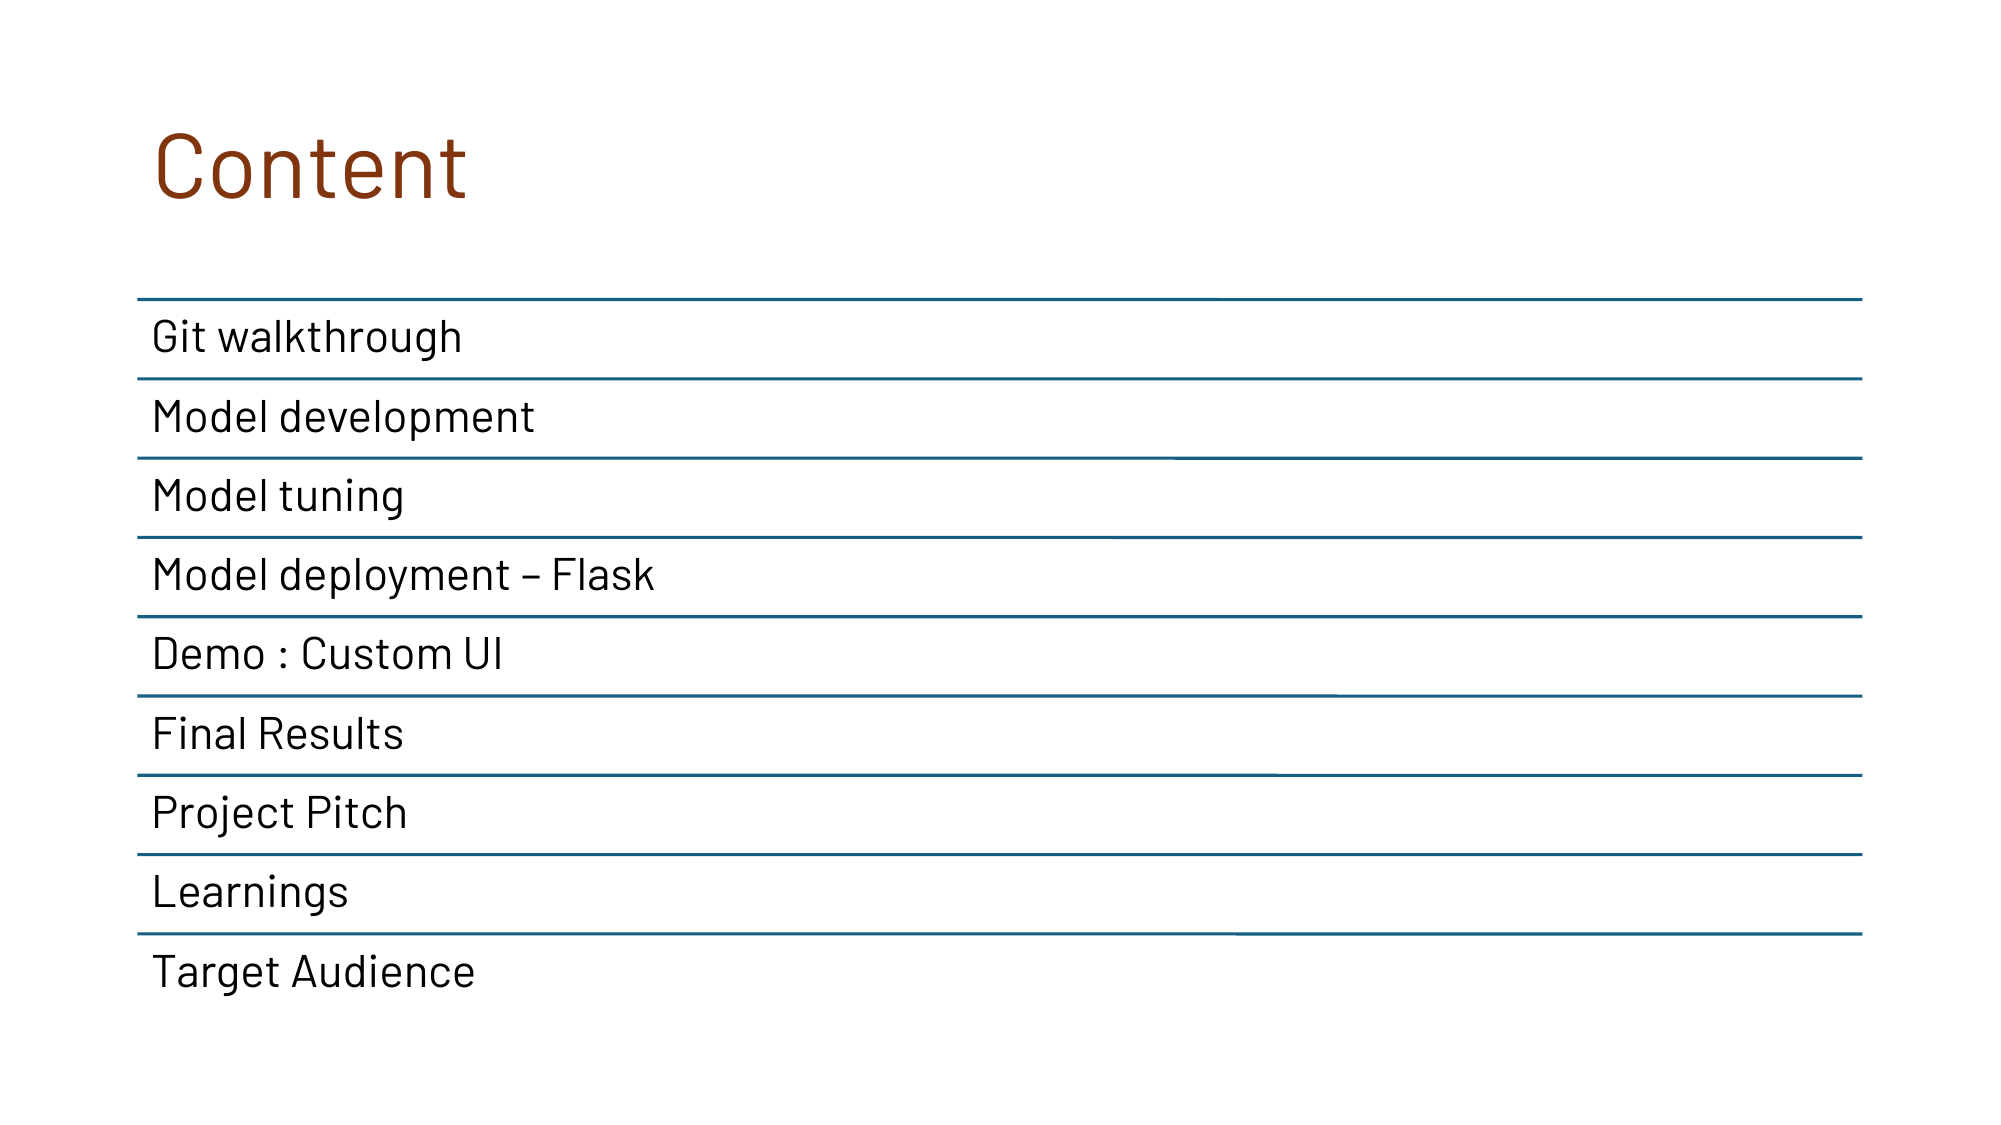

# Content
Git walkthrough
Model development
Model tuning
Model deployment – Flask
Demo : Custom UI
Final Results
Project Pitch
Learnings
Target Audience